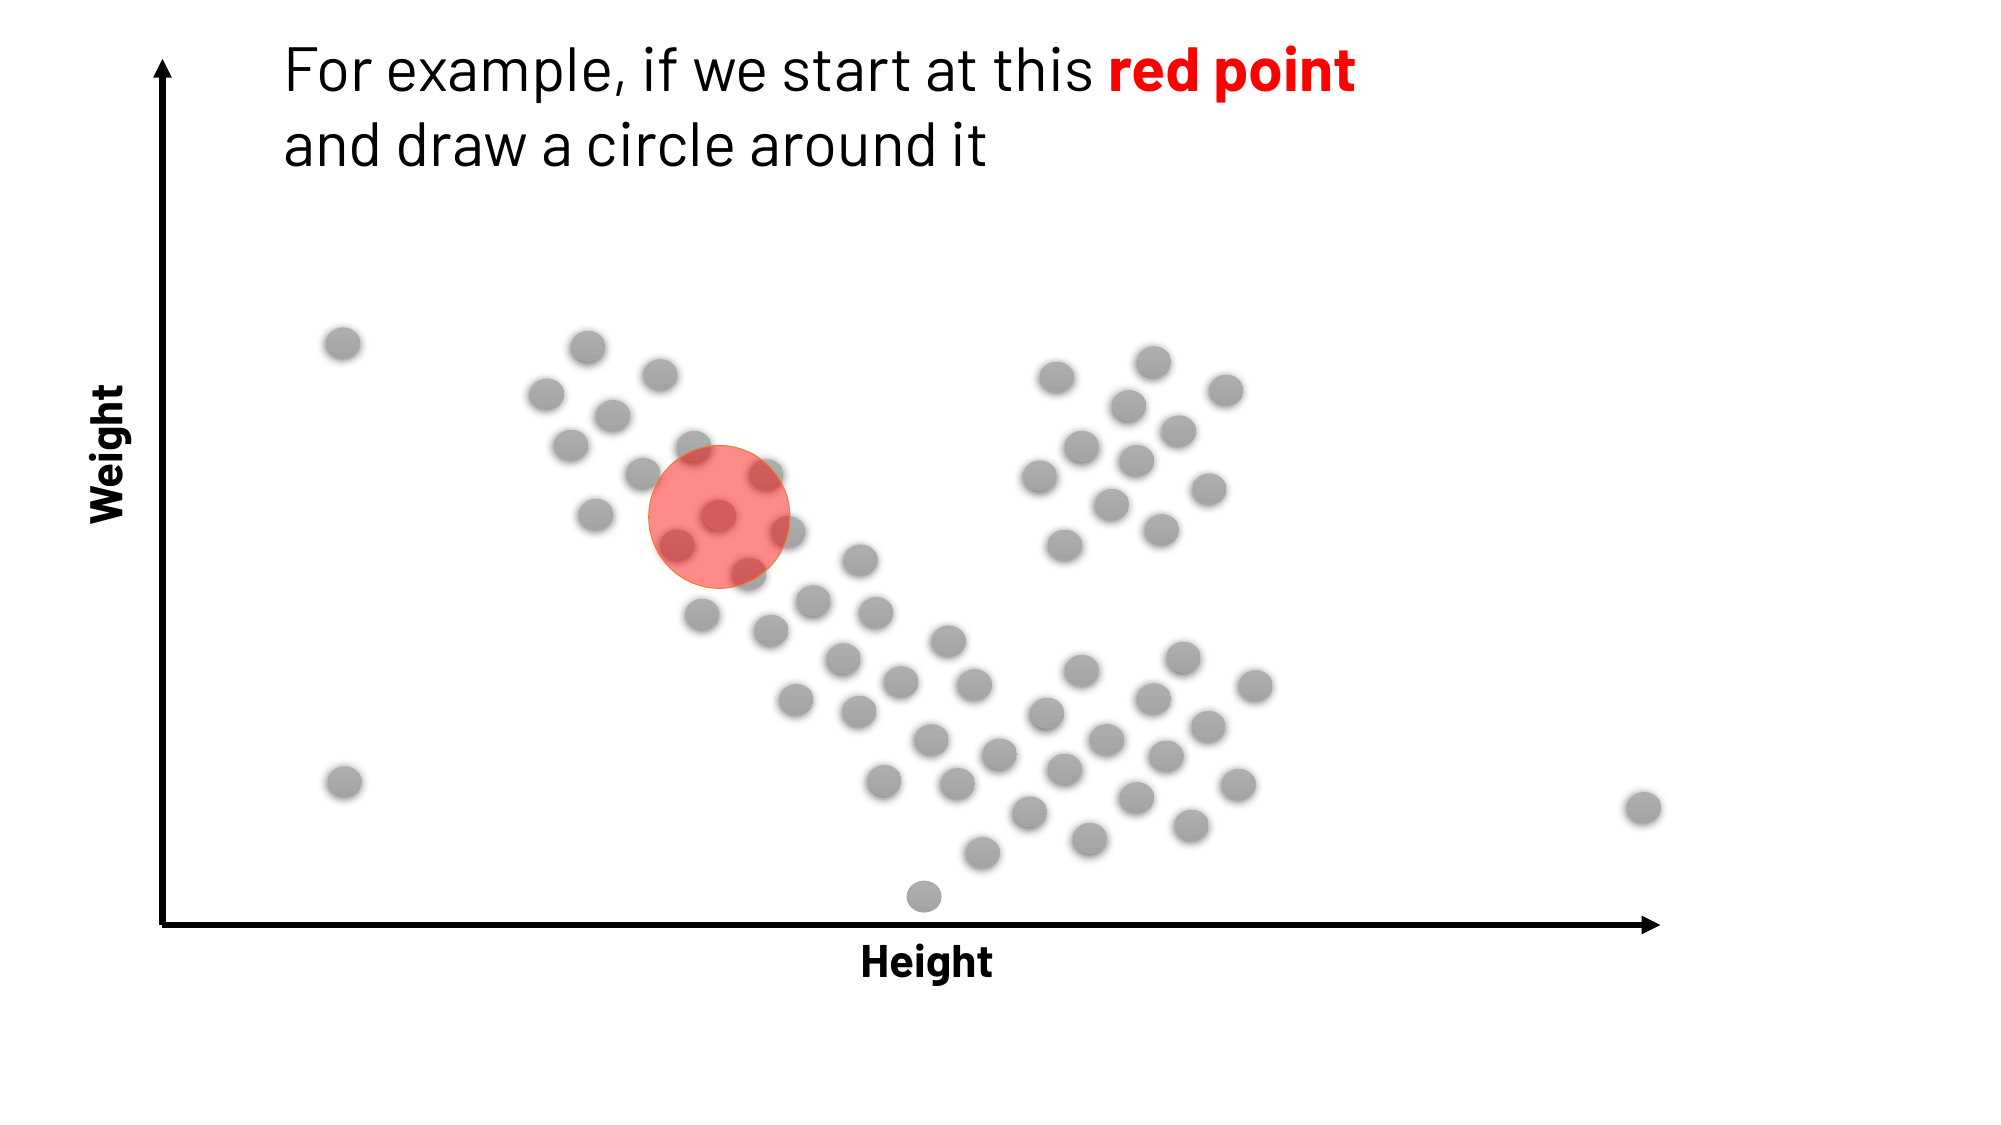

For example, if we start at this red point and draw a circle around it

Weight

Height